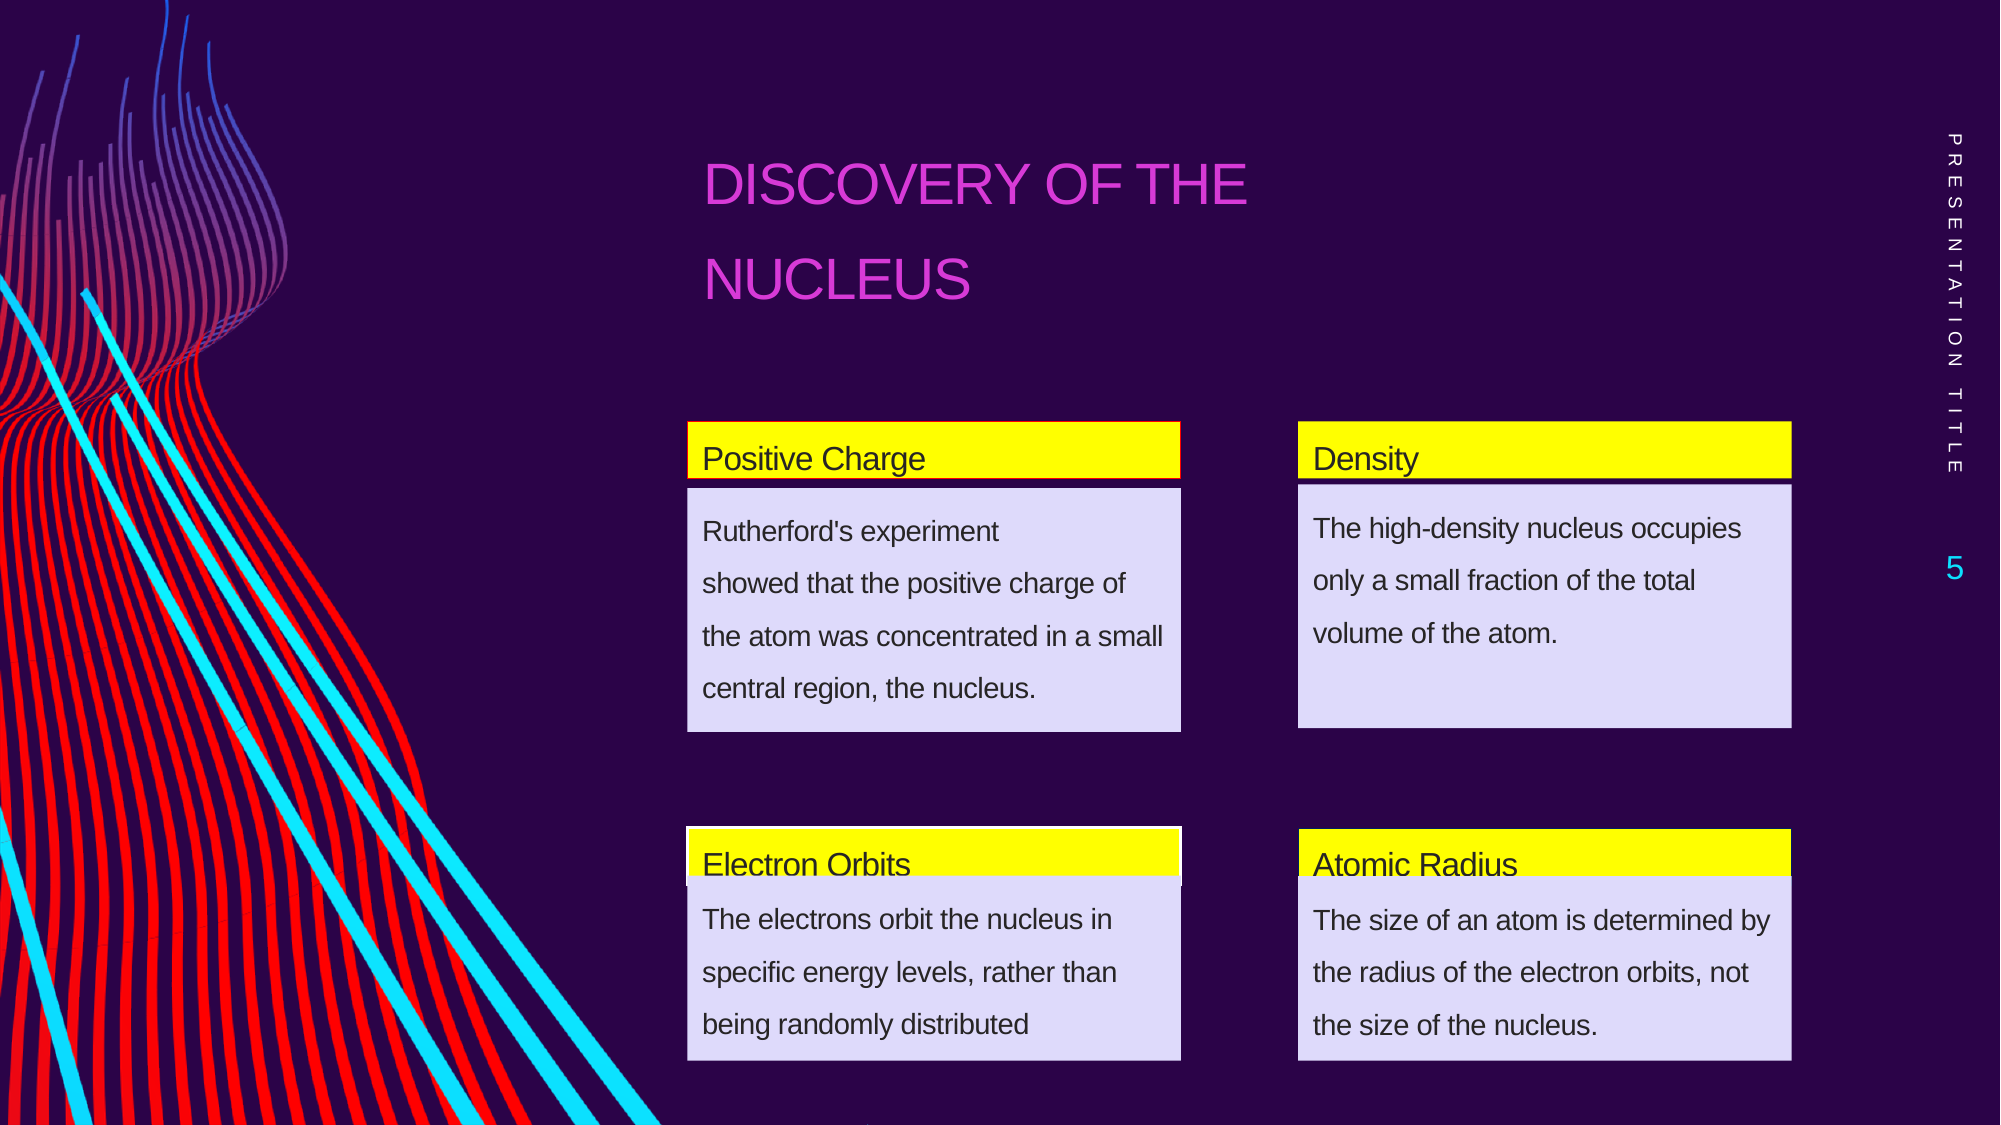

# Discovery of the Nucleus
PRESENTATION TITLE
Positive Charge
Density
The high-density nucleus occupies only a small fraction of the total volume of the atom.

Rutherford's experiment
showed that the positive charge of the atom was concentrated in a small central region, the nucleus.
5
Electron Orbits
Atomic Radius
The electrons orbit the nucleus in specific energy levels, rather than being randomly distributed
The size of an atom is determined by the radius of the electron orbits, not the size of the nucleus.
​